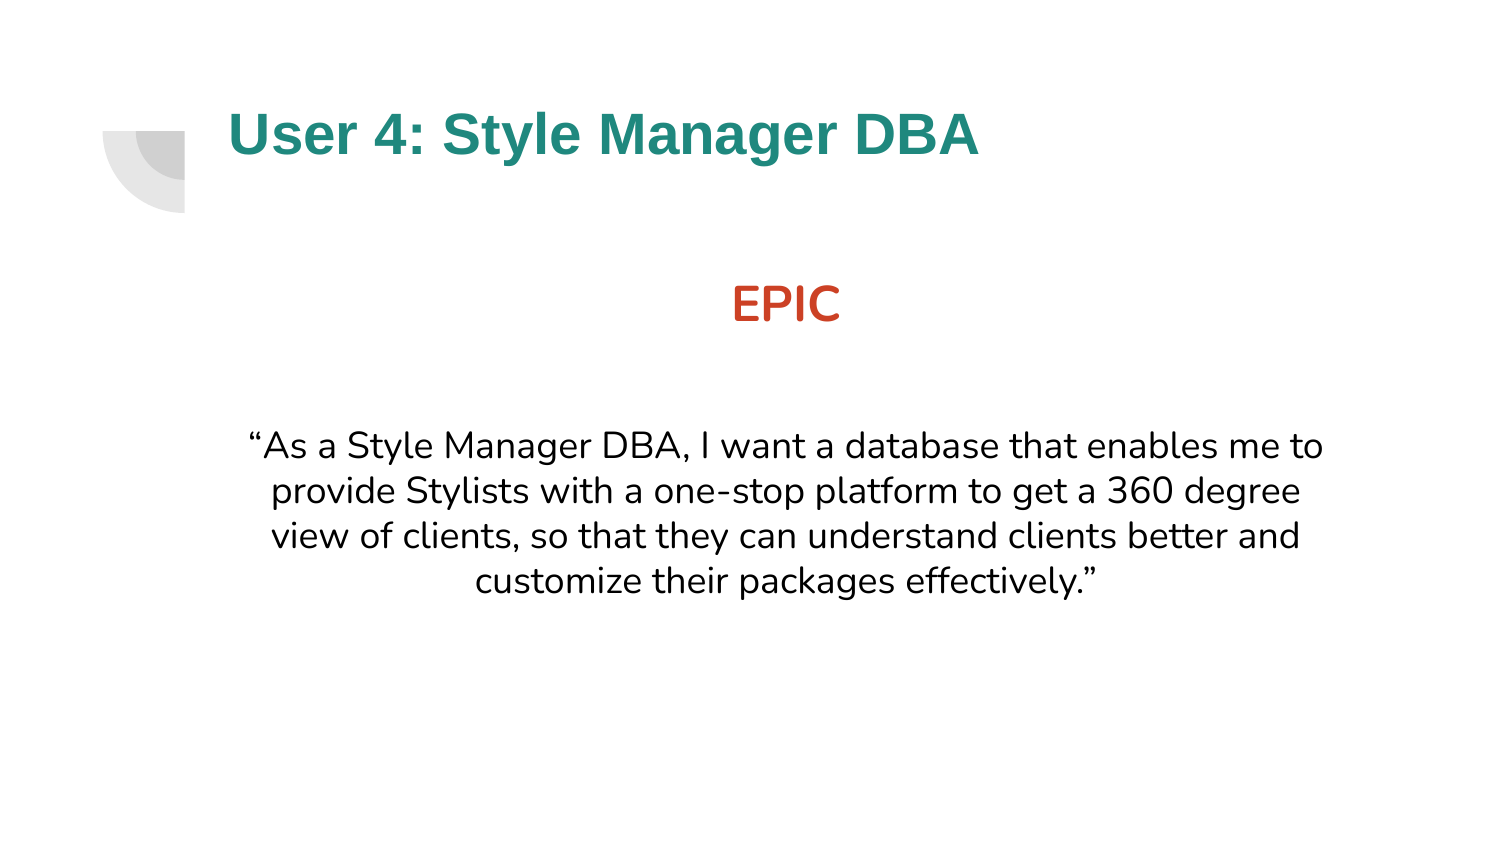

# User 4: Style Manager DBA

EPIC

“As a Style Manager DBA, I want a database that enables me to provide Stylists with a one-stop platform to get a 360 degree view of clients, so that they can understand clients better and customize their packages effectively.”